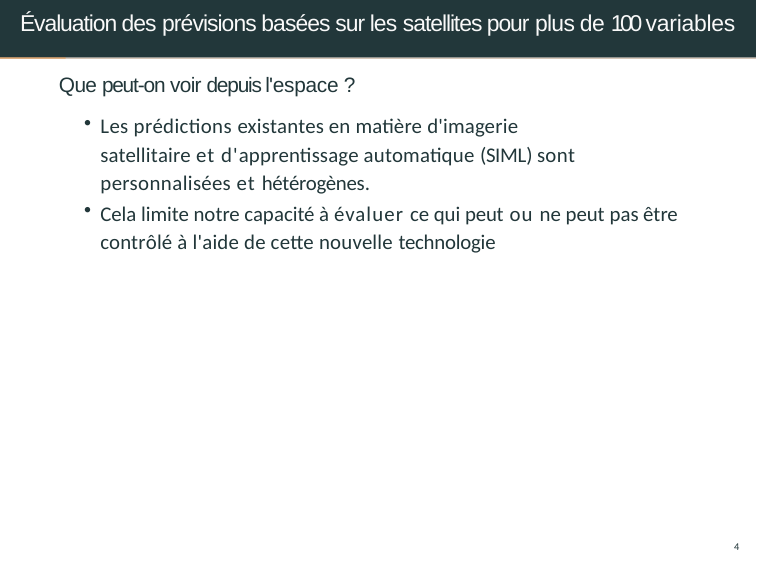

# Évaluation des prévisions basées sur les satellites pour plus de 100 variables

Que peut-on voir depuis l'espace ?
Les prédictions existantes en matière d'imagerie satellitaire et d'apprentissage automatique (SIML) sont personnalisées et hétérogènes.
Cela limite notre capacité à évaluer ce qui peut ou ne peut pas être contrôlé à l'aide de cette nouvelle technologie
4